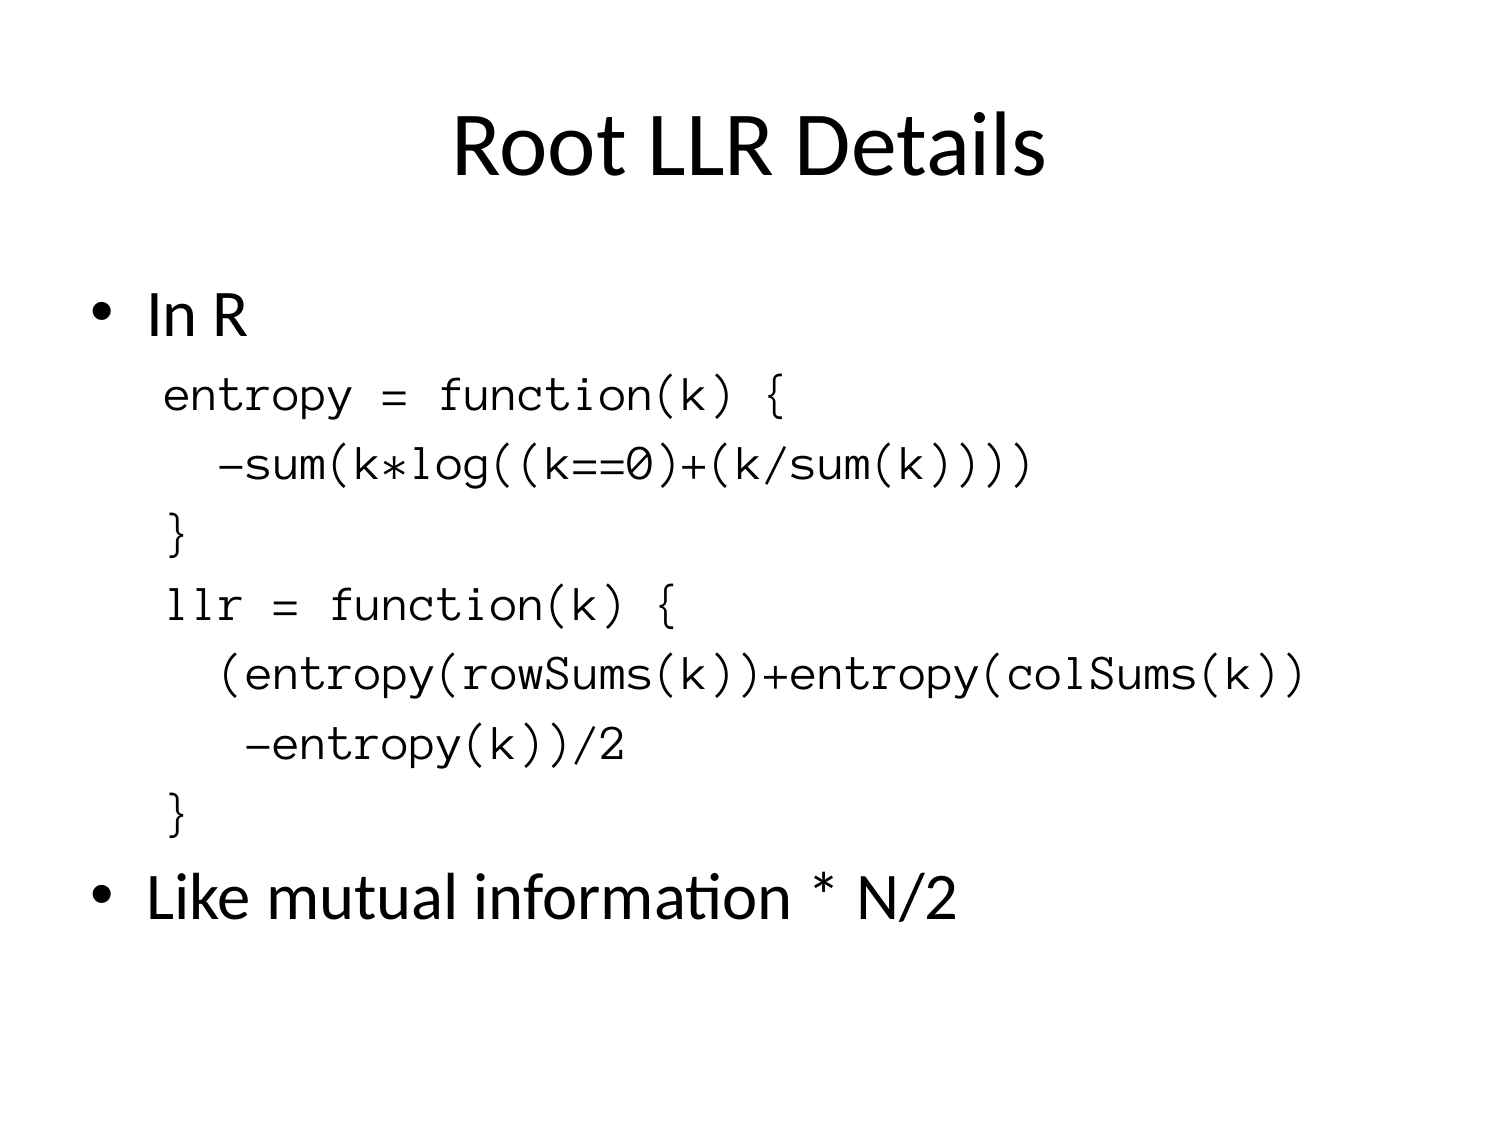

# Root LLR Details
In R
entropy = function(k) {
  -sum(k*log((k==0)+(k/sum(k))))
}
llr = function(k) {
  (entropy(rowSums(k))+entropy(colSums(k))
   -entropy(k))/2
}
Like mutual information * N/2